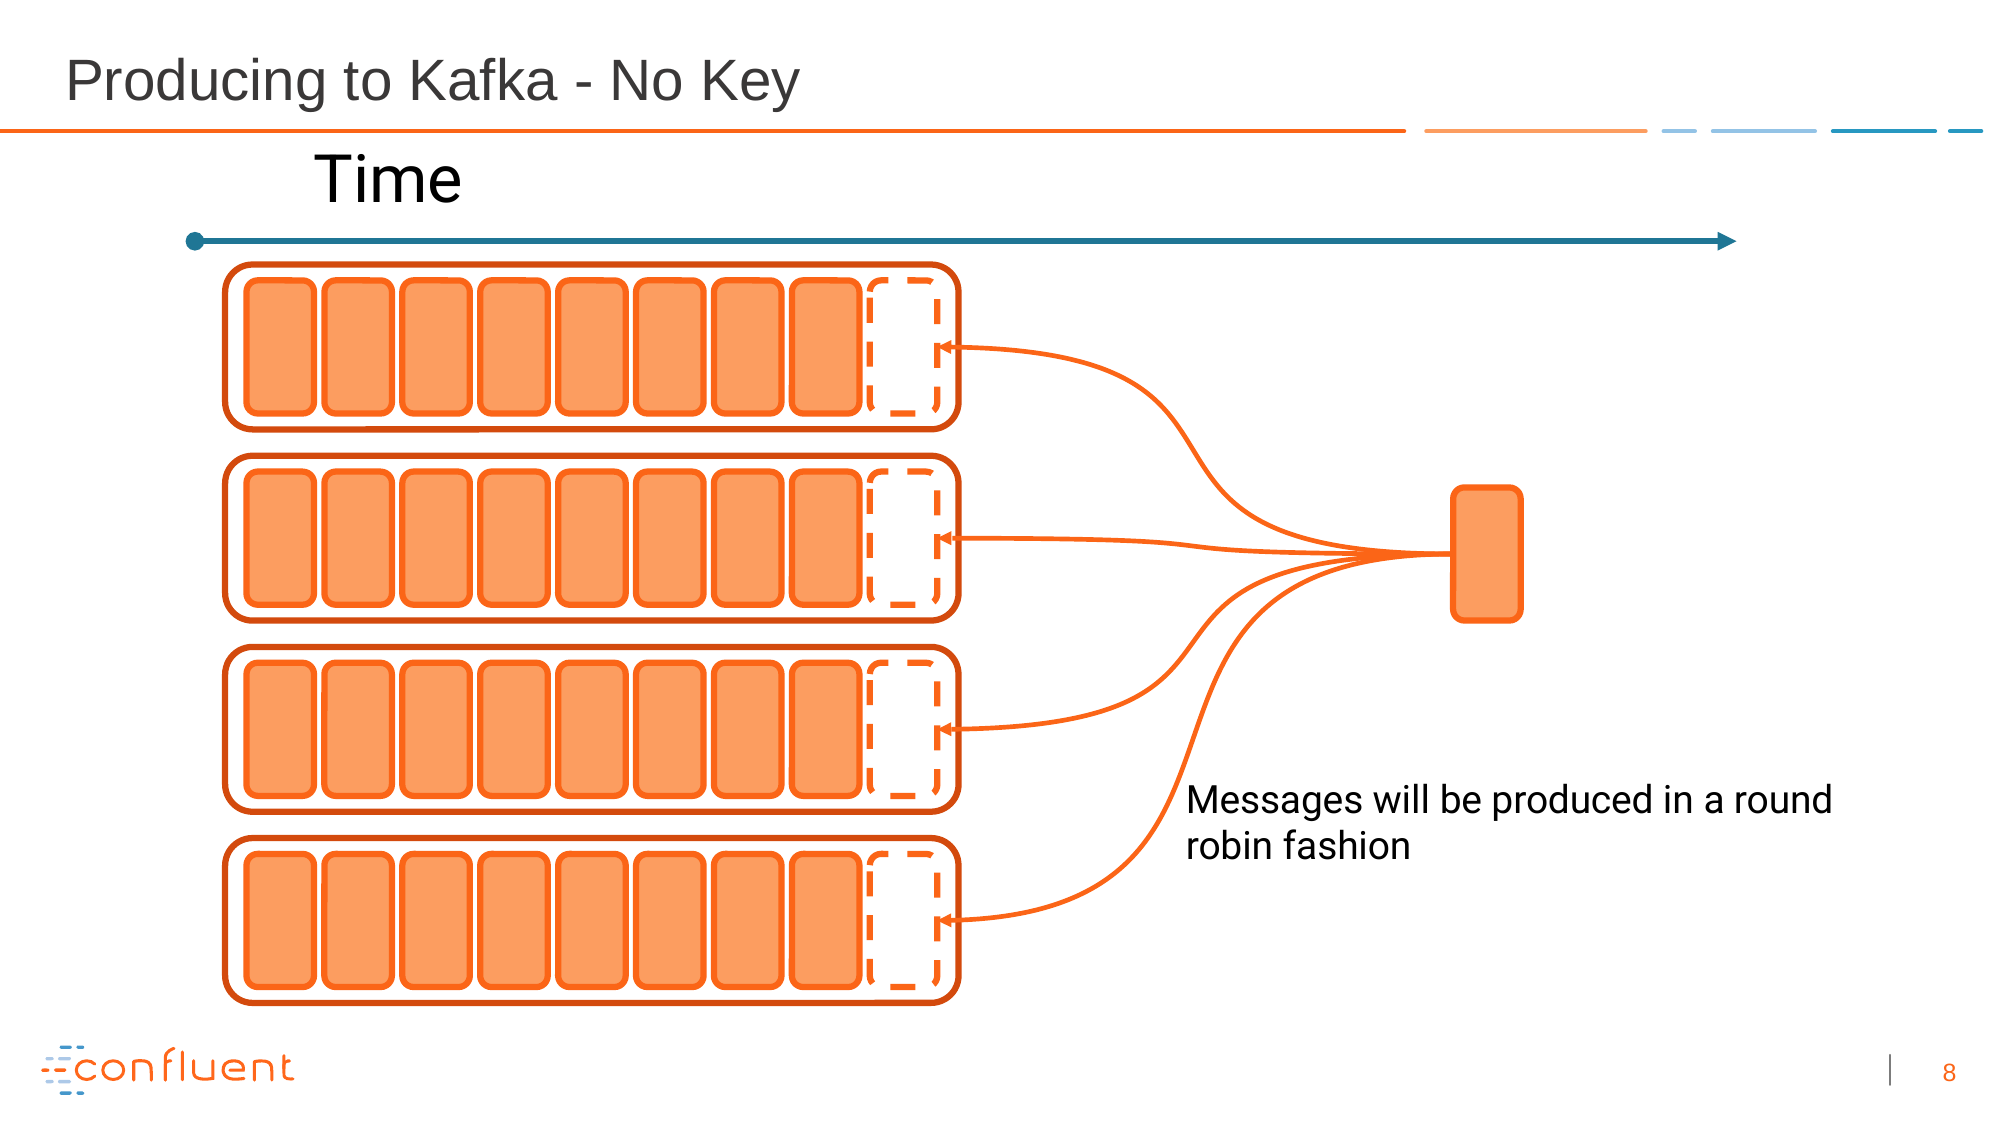

# Producing to Kafka - No Key
Time

Messages will be produced in a round robin fashion